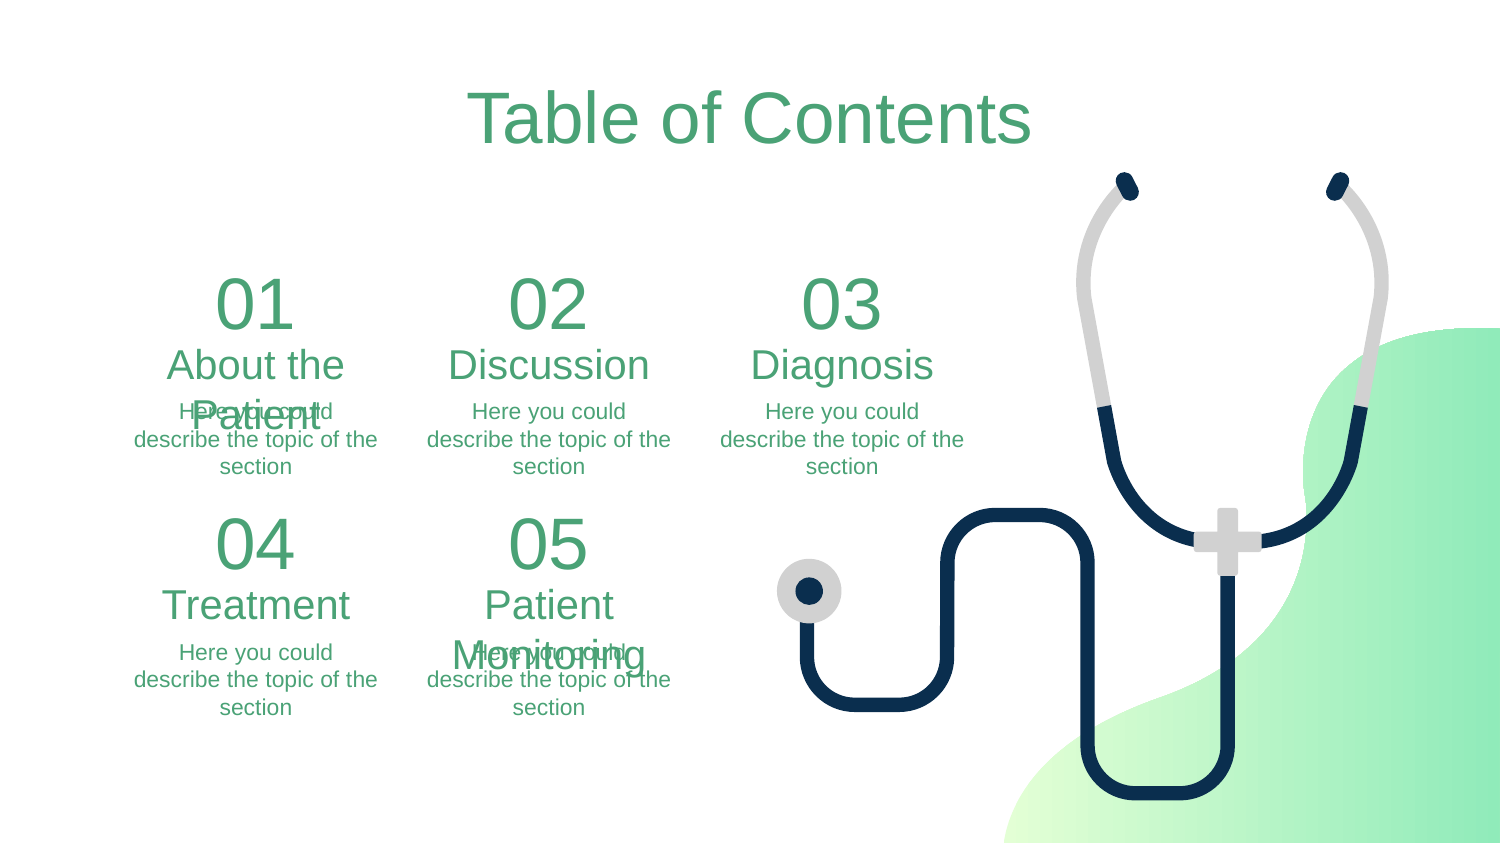

# Table of Contents

01
02
03
About the Patient
Discussion
Diagnosis
Here you could describe the topic of the section
Here you could describe the topic of the section
Here you could describe the topic of the section
04
05
Treatment
Patient Monitoring
Here you could describe the topic of the section
Here you could describe the topic of the section